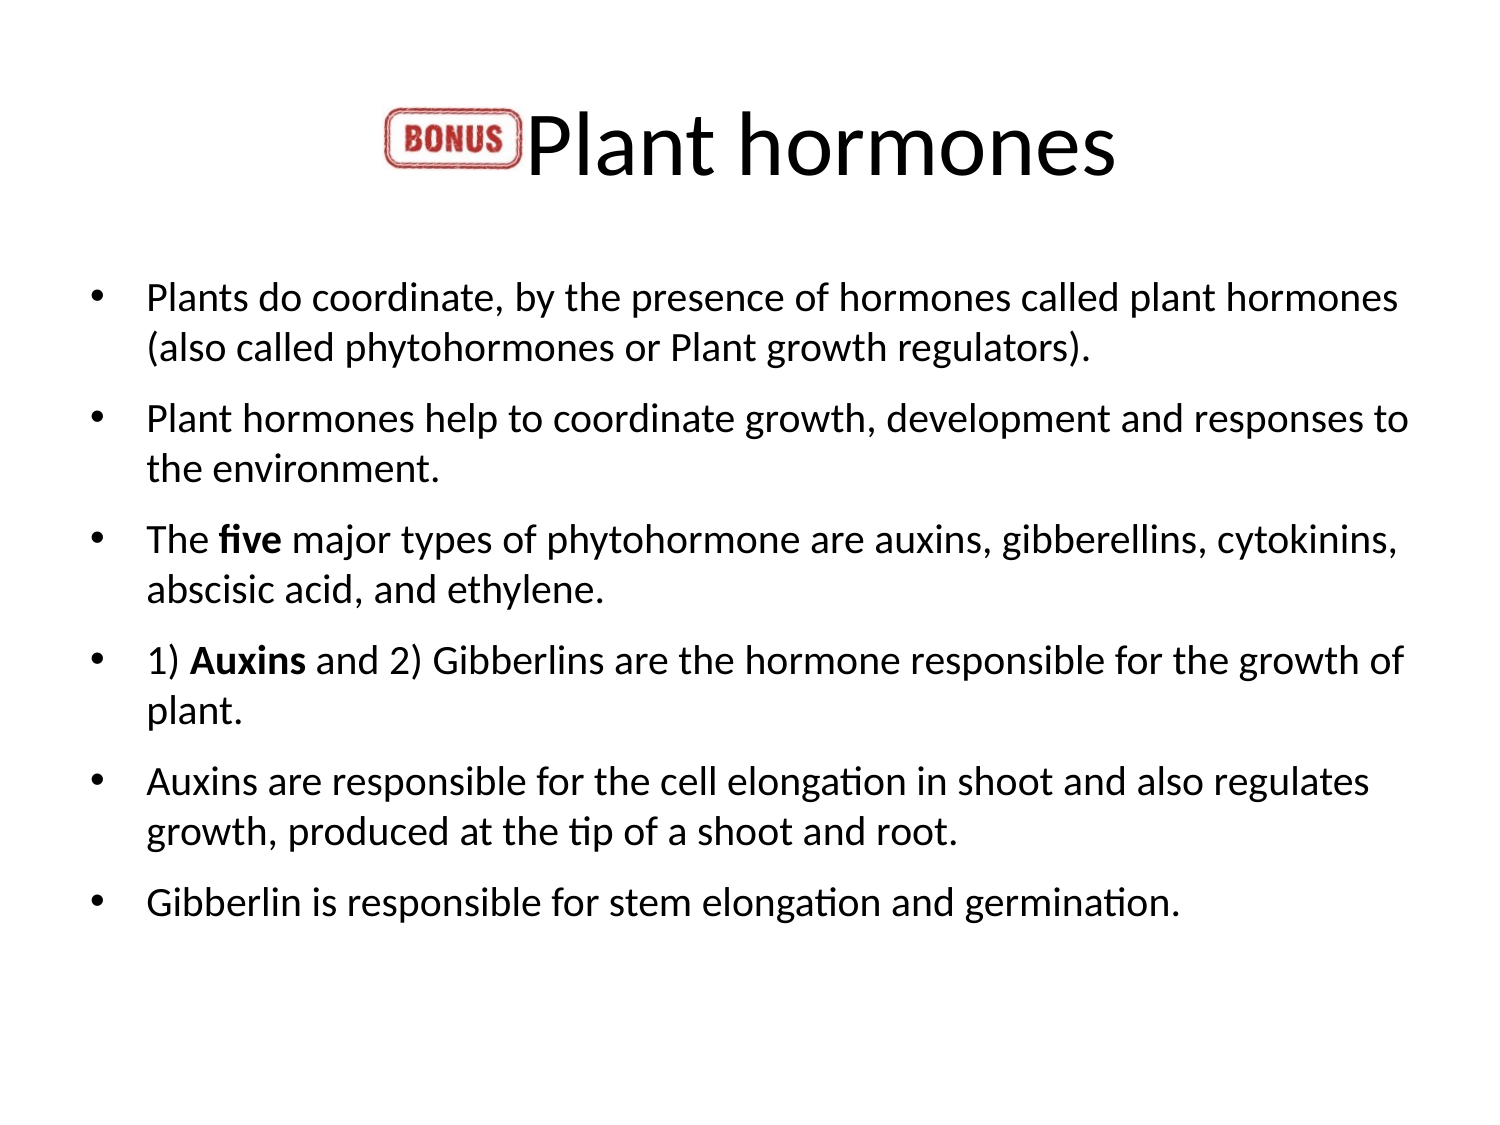

# Plant hormones
Plants do coordinate, by the presence of hormones called plant hormones (also called phytohormones or Plant growth regulators).
Plant hormones help to coordinate growth, development and responses to the environment.
The five major types of phytohormone are auxins, gibberellins, cytokinins, abscisic acid, and ethylene.
1) Auxins and 2) Gibberlins are the hormone responsible for the growth of plant.
Auxins are responsible for the cell elongation in shoot and also regulates growth, produced at the tip of a shoot and root.
Gibberlin is responsible for stem elongation and germination.